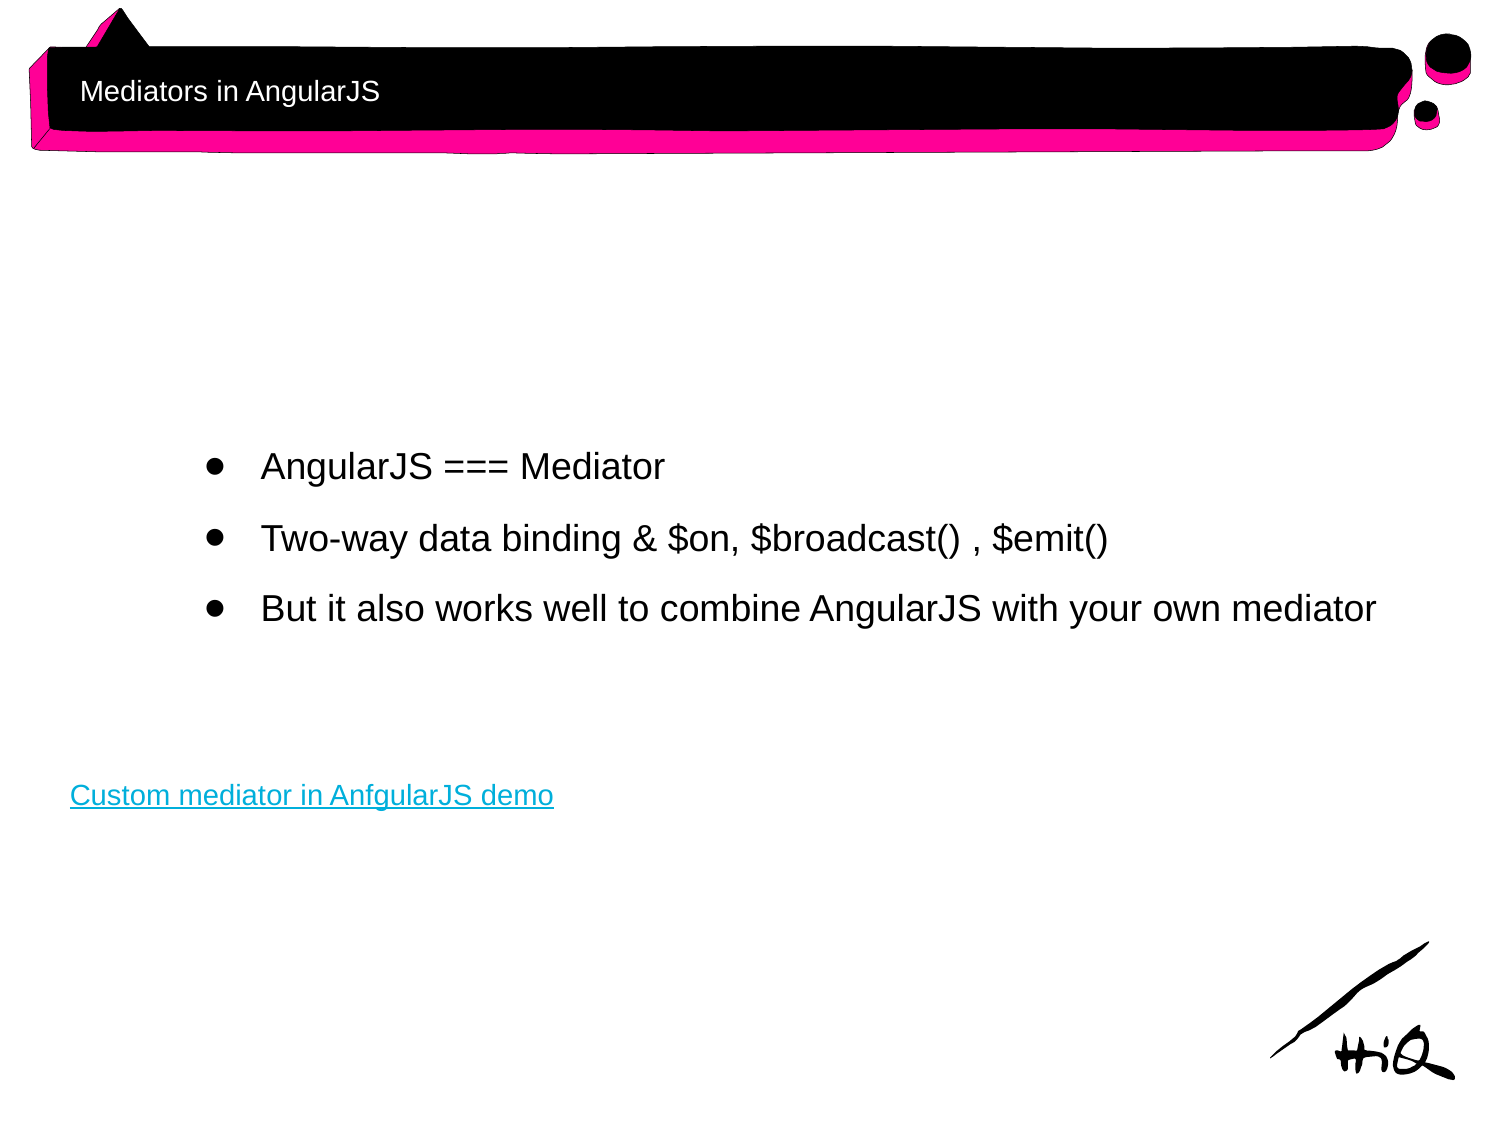

# Mediators in AngularJS
AngularJS === Mediator
Two-way data binding & $on, $broadcast() , $emit()
But it also works well to combine AngularJS with your own mediator
Custom mediator in AnfgularJS demo